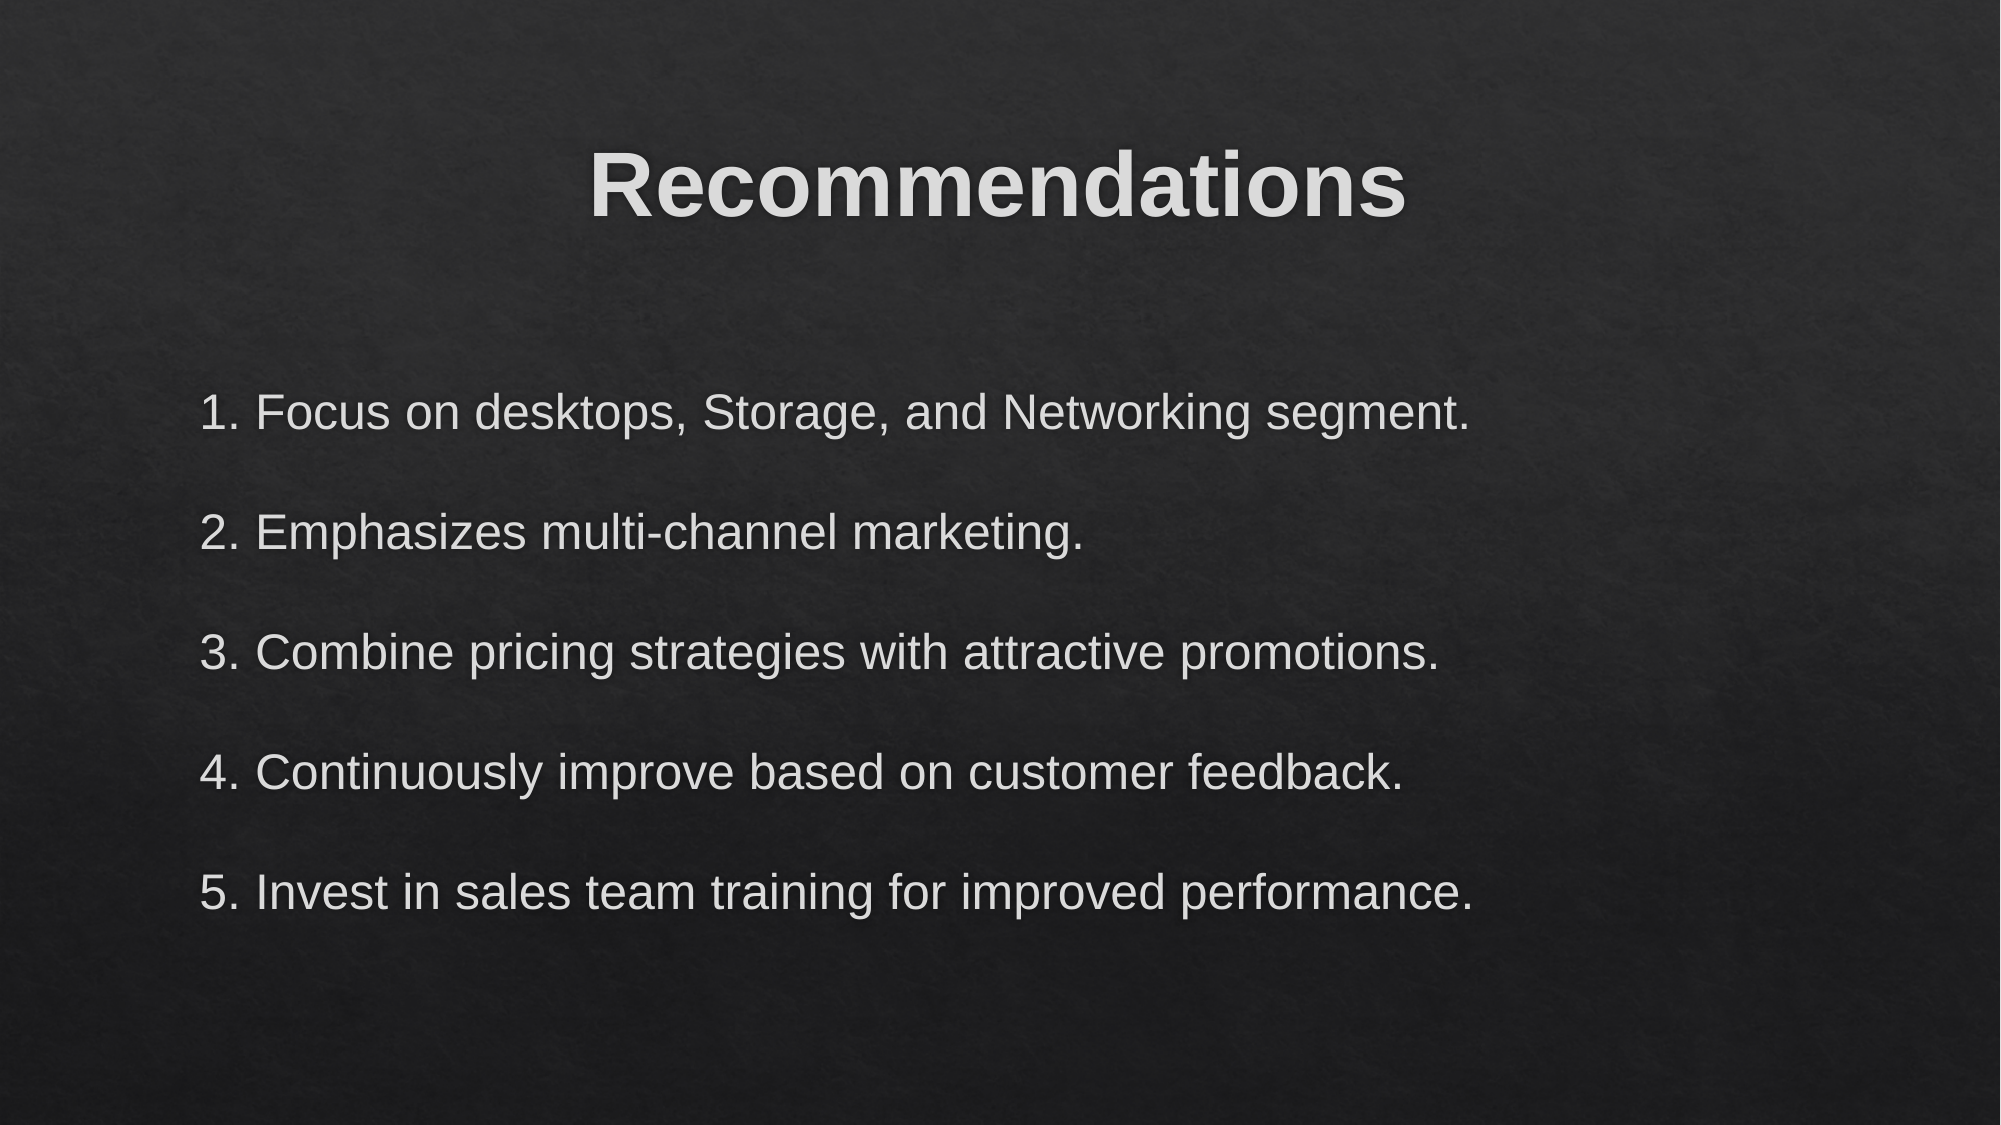

# Recommendations
1. Focus on desktops, Storage, and Networking segment.
2. Emphasizes multi-channel marketing.
3. Combine pricing strategies with attractive promotions.
4. Continuously improve based on customer feedback.
5. Invest in sales team training for improved performance.